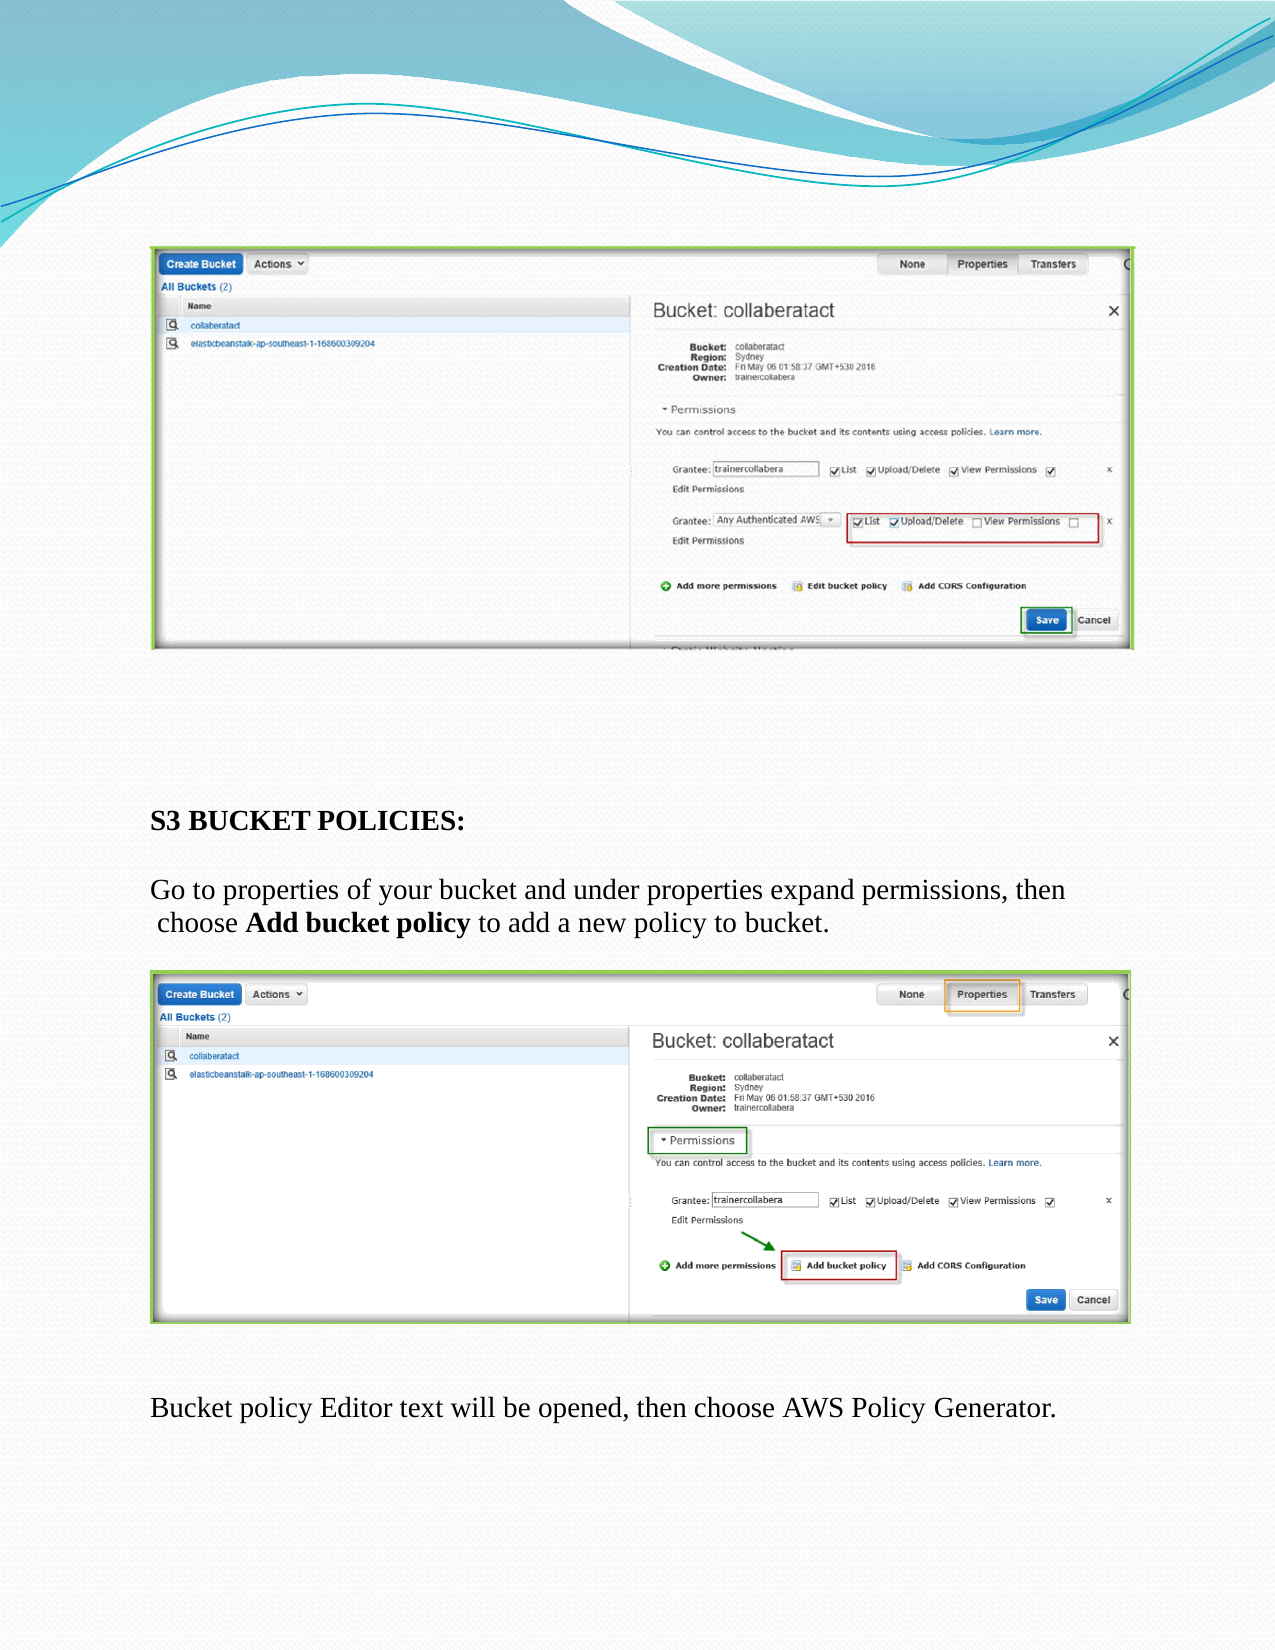

S3 BUCKET POLICIES:

Go to properties of your bucket and under properties expand permissions, then  choose Add bucket policy to add a new policy to bucket.

Bucket policy Editor text will be opened, then choose AWS Policy Generator.